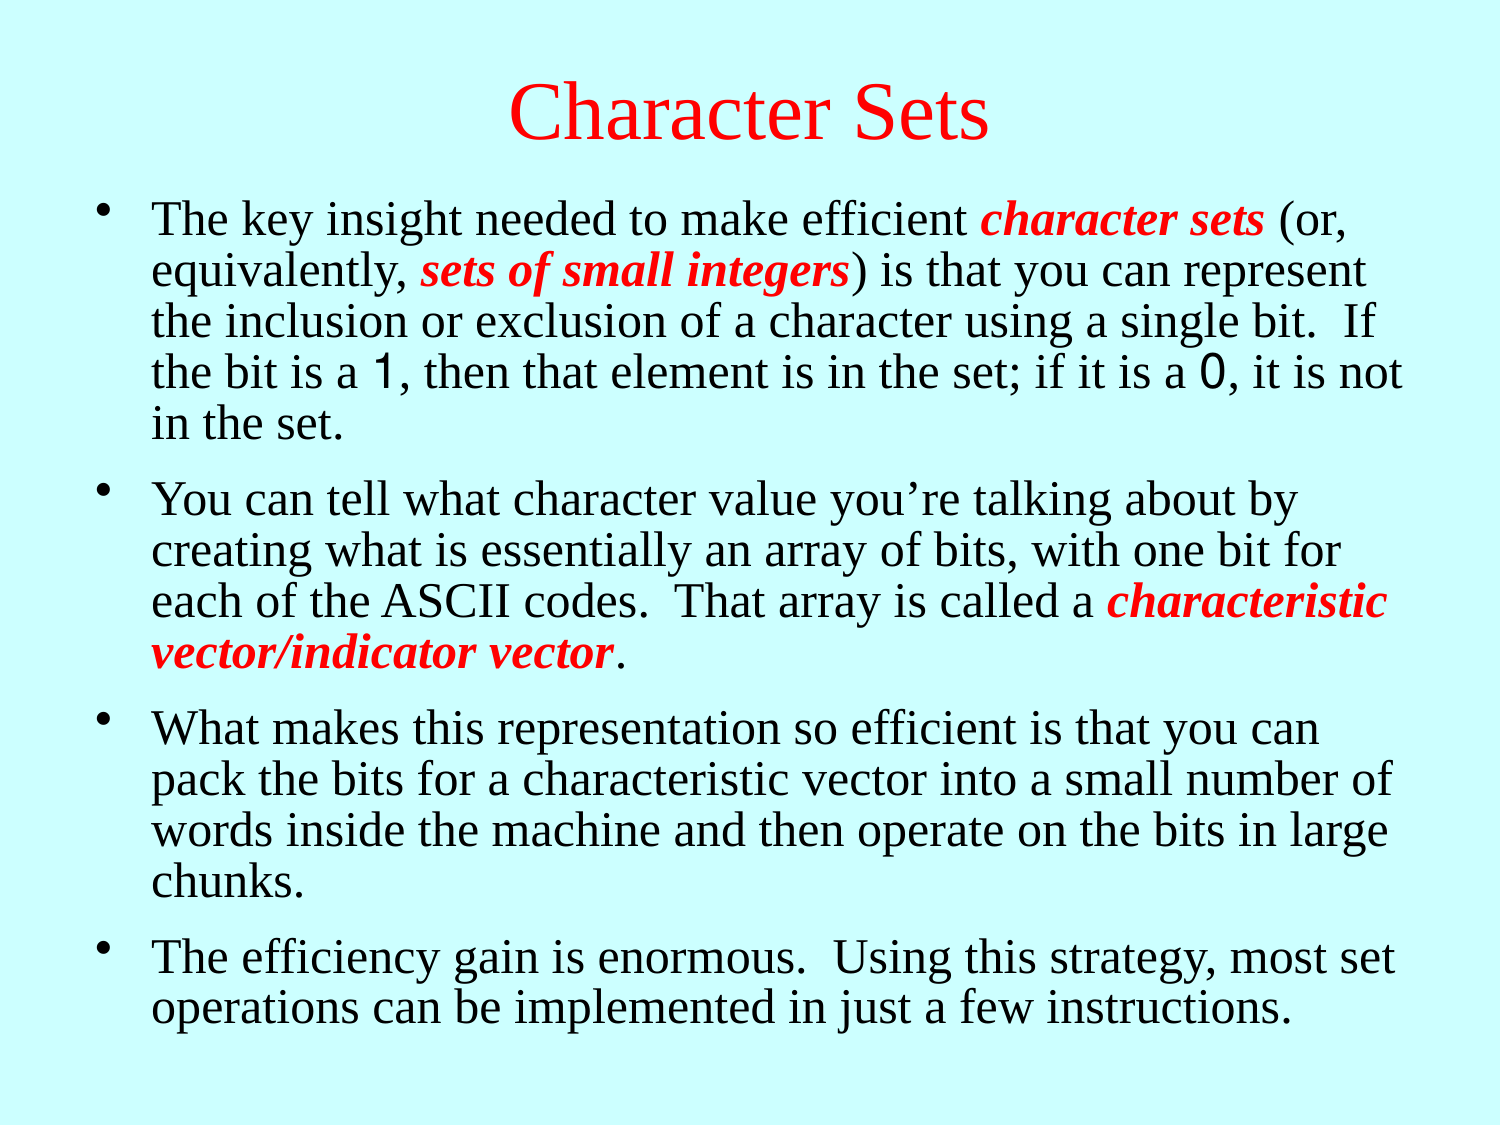

# Character Sets
The key insight needed to make efficient character sets (or, equivalently, sets of small integers) is that you can represent the inclusion or exclusion of a character using a single bit.  If the bit is a 1, then that element is in the set; if it is a 0, it is not in the set.
You can tell what character value you’re talking about by creating what is essentially an array of bits, with one bit for each of the ASCII codes.  That array is called a characteristic vector/indicator vector.
What makes this representation so efficient is that you can pack the bits for a characteristic vector into a small number of words inside the machine and then operate on the bits in large chunks.
The efficiency gain is enormous.  Using this strategy, most set operations can be implemented in just a few instructions.